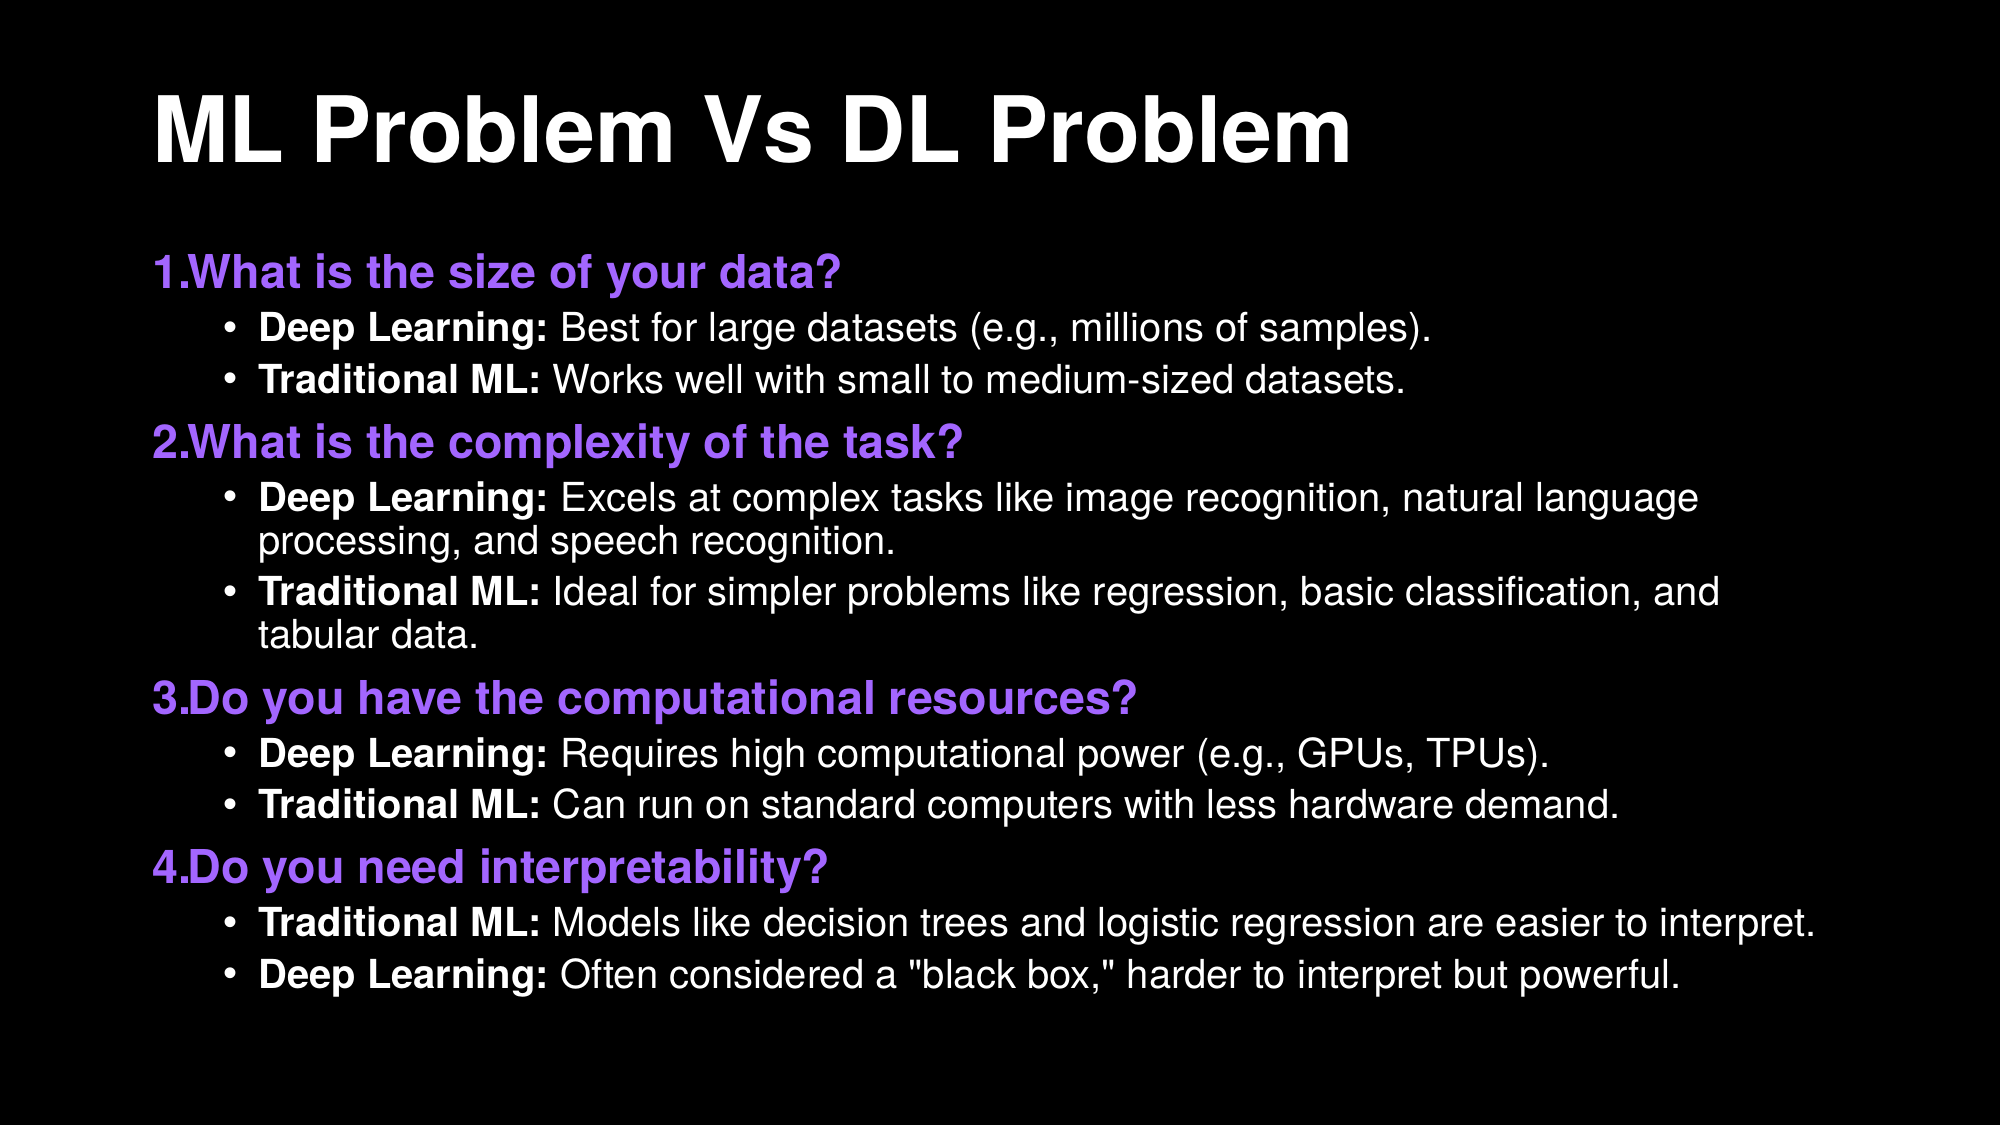

# ML Problem Vs DL Problem
What is the size of your data?
Deep Learning: Best for large datasets (e.g., millions of samples).
Traditional ML: Works well with small to medium-sized datasets.
What is the complexity of the task?
Deep Learning: Excels at complex tasks like image recognition, natural language processing, and speech recognition.
Traditional ML: Ideal for simpler problems like regression, basic classification, and tabular data.
Do you have the computational resources?
Deep Learning: Requires high computational power (e.g., GPUs, TPUs).
Traditional ML: Can run on standard computers with less hardware demand.
Do you need interpretability?
Traditional ML: Models like decision trees and logistic regression are easier to interpret.
Deep Learning: Often considered a "black box," harder to interpret but powerful.